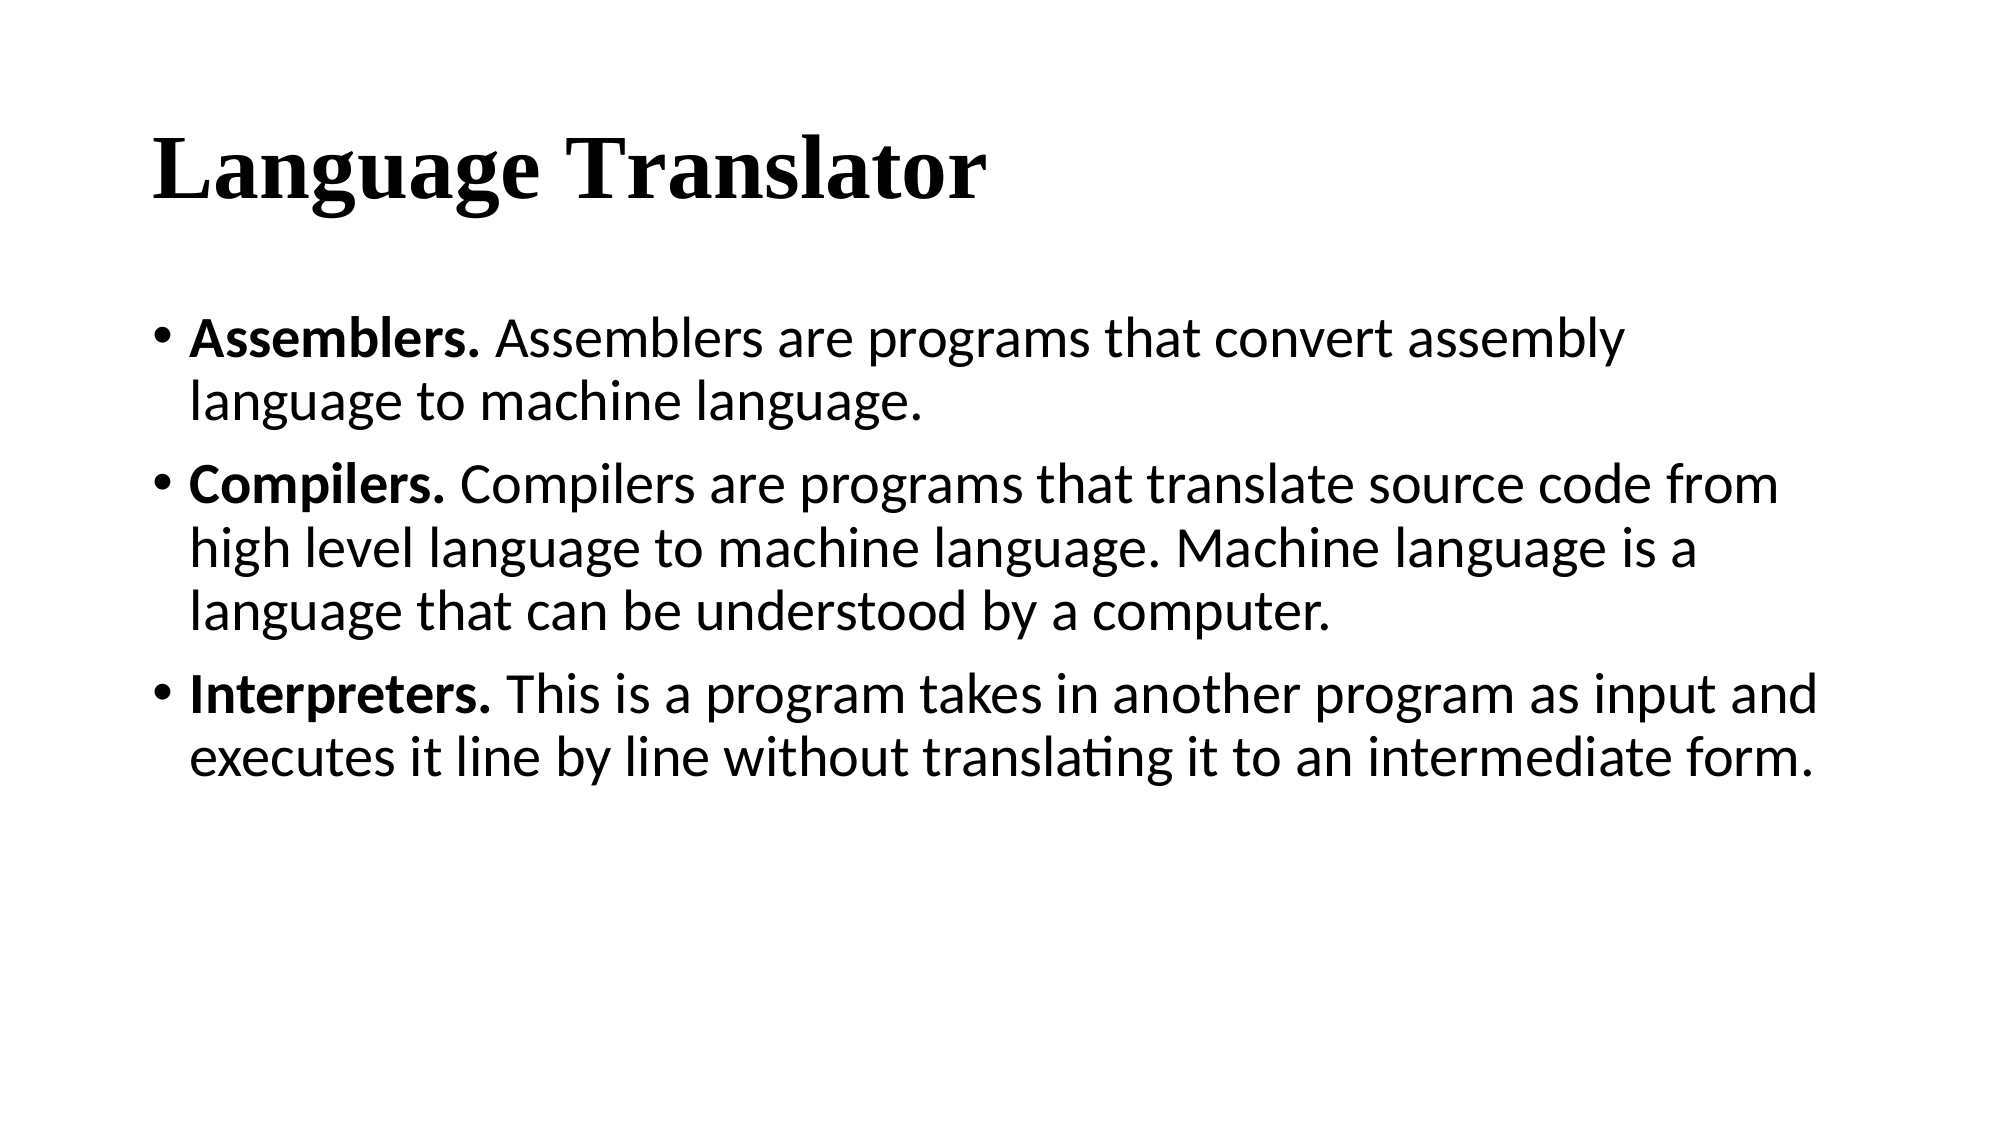

# Language Translator
Assemblers. Assemblers are programs that convert assembly language to machine language.
Compilers. Compilers are programs that translate source code from high level language to machine language. Machine language is a language that can be understood by a computer.
Interpreters. This is a program takes in another program as input and executes it line by line without translating it to an intermediate form.